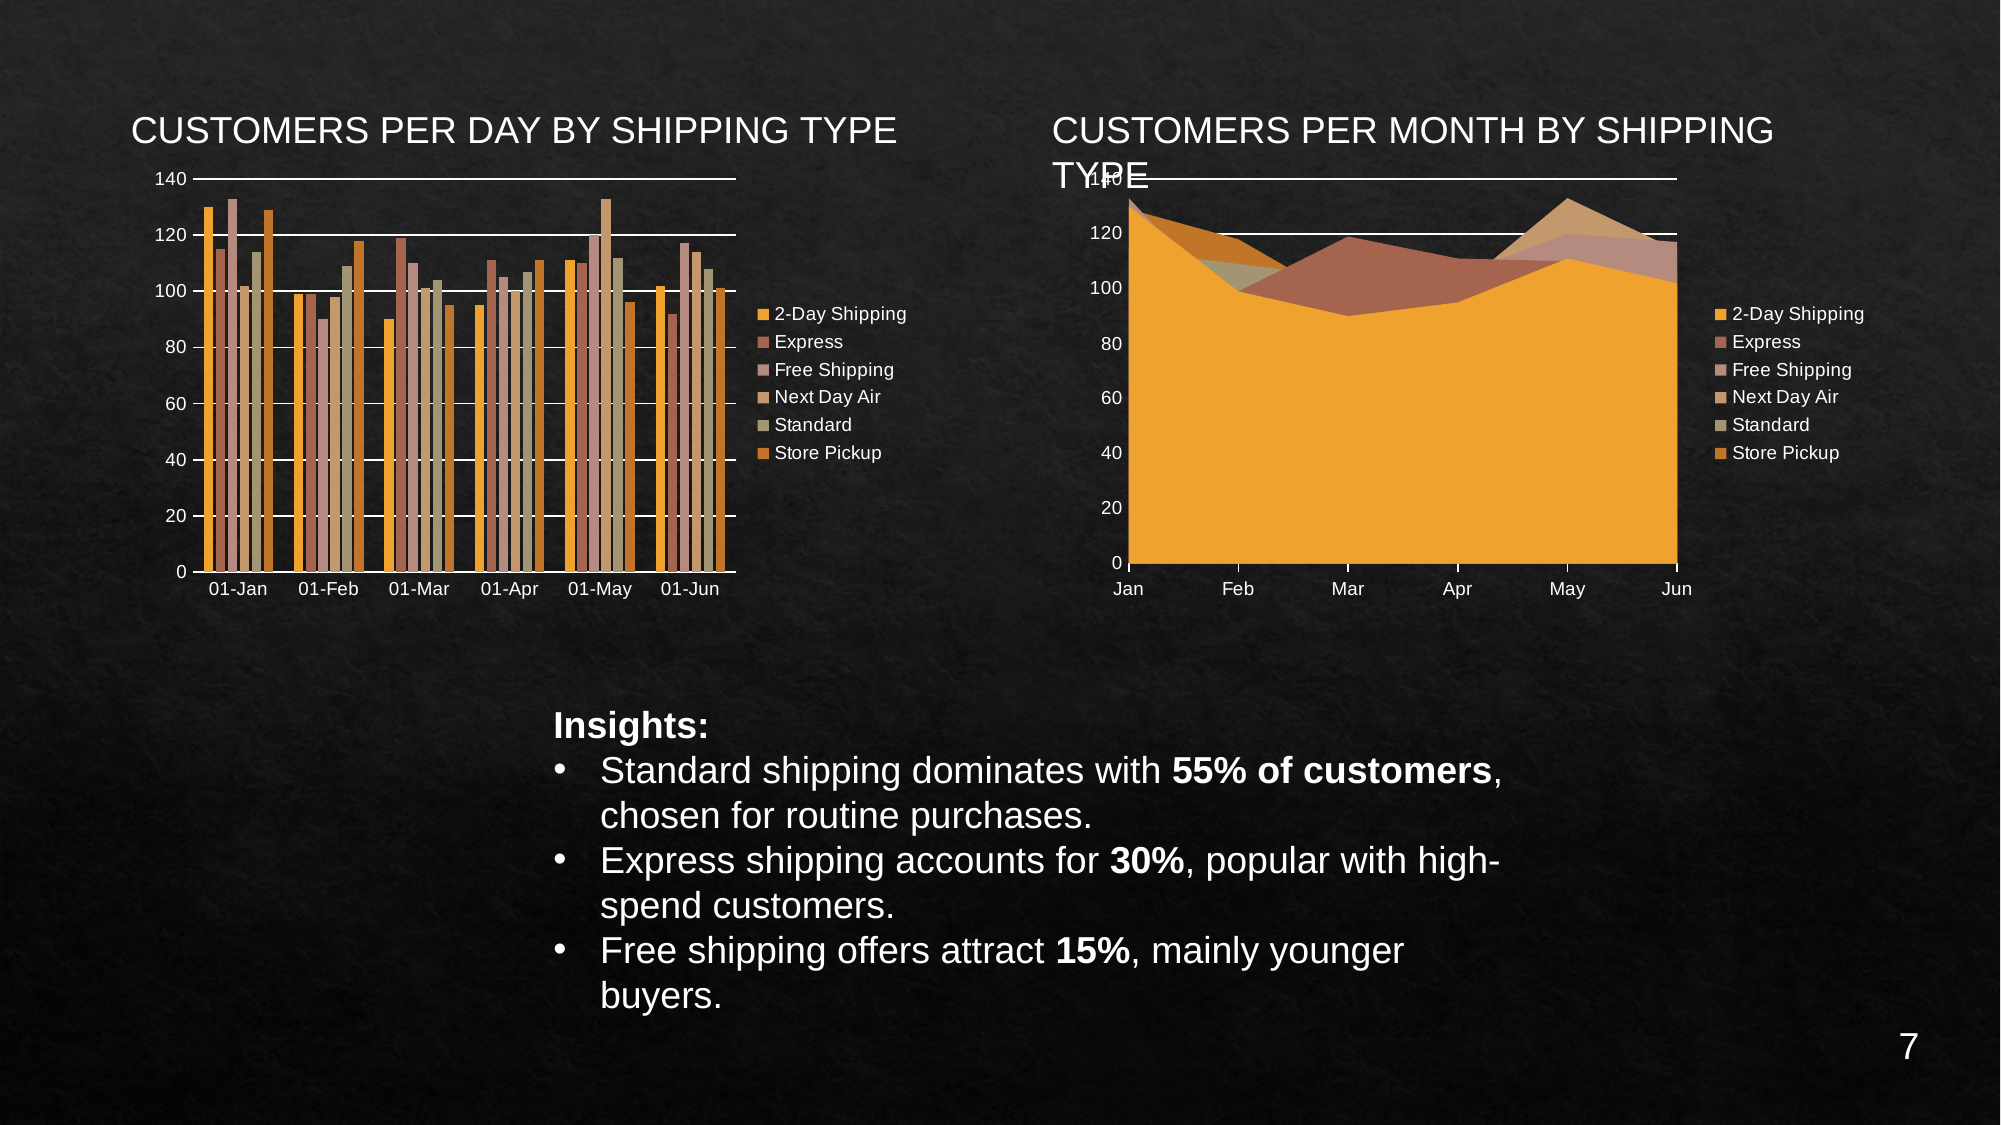

CUSTOMERS PER DAY BY SHIPPING TYPE
CUSTOMERS PER MONTH BY SHIPPING TYPE

### Chart

| Category | 2-Day Shipping | Express | Free Shipping | Next Day Air | Standard | Store Pickup |
|---|---|---|---|---|---|---|
| 01-Jan | 130.0 | 115.0 | 133.0 | 102.0 | 114.0 | 129.0 |
| 01-Feb | 99.0 | 99.0 | 90.0 | 98.0 | 109.0 | 118.0 |
| 01-Mar | 90.0 | 119.0 | 110.0 | 101.0 | 104.0 | 95.0 |
| 01-Apr | 95.0 | 111.0 | 105.0 | 100.0 | 107.0 | 111.0 |
| 01-May | 111.0 | 110.0 | 120.0 | 133.0 | 112.0 | 96.0 |
| 01-Jun | 102.0 | 92.0 | 117.0 | 114.0 | 108.0 | 101.0 |

### Chart

| Category | 2-Day Shipping | Express | Free Shipping | Next Day Air | Standard | Store Pickup |
|---|---|---|---|---|---|---|
| Jan | 130.0 | 115.0 | 133.0 | 102.0 | 114.0 | 129.0 |
| Feb | 99.0 | 99.0 | 90.0 | 98.0 | 109.0 | 118.0 |
| Mar | 90.0 | 119.0 | 110.0 | 101.0 | 104.0 | 95.0 |
| Apr | 95.0 | 111.0 | 105.0 | 100.0 | 107.0 | 111.0 |
| May | 111.0 | 110.0 | 120.0 | 133.0 | 112.0 | 96.0 |
| Jun | 102.0 | 92.0 | 117.0 | 114.0 | 108.0 | 101.0 |
Insights:
Standard shipping dominates with 55% of customers, chosen for routine purchases.
Express shipping accounts for 30%, popular with high-spend customers.
Free shipping offers attract 15%, mainly younger buyers.
7